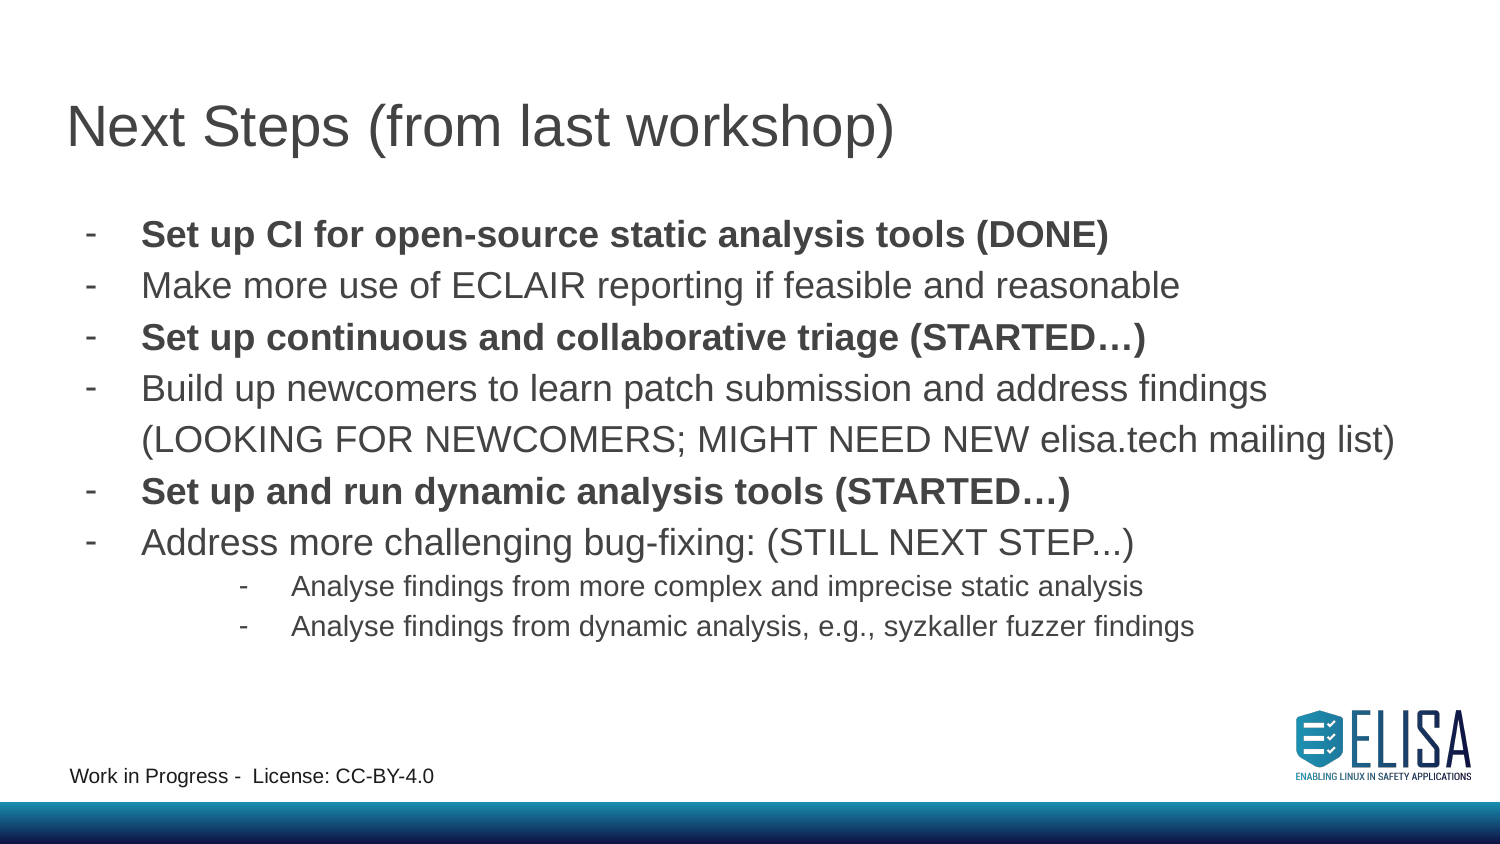

# Next Steps (from last workshop)
Set up CI for open-source static analysis tools (DONE)
Make more use of ECLAIR reporting if feasible and reasonable
Set up continuous and collaborative triage (STARTED…)
Build up newcomers to learn patch submission and address findings (LOOKING FOR NEWCOMERS; MIGHT NEED NEW elisa.tech mailing list)
Set up and run dynamic analysis tools (STARTED…)
Address more challenging bug-fixing: (STILL NEXT STEP...)
Analyse findings from more complex and imprecise static analysis
Analyse findings from dynamic analysis, e.g., syzkaller fuzzer findings